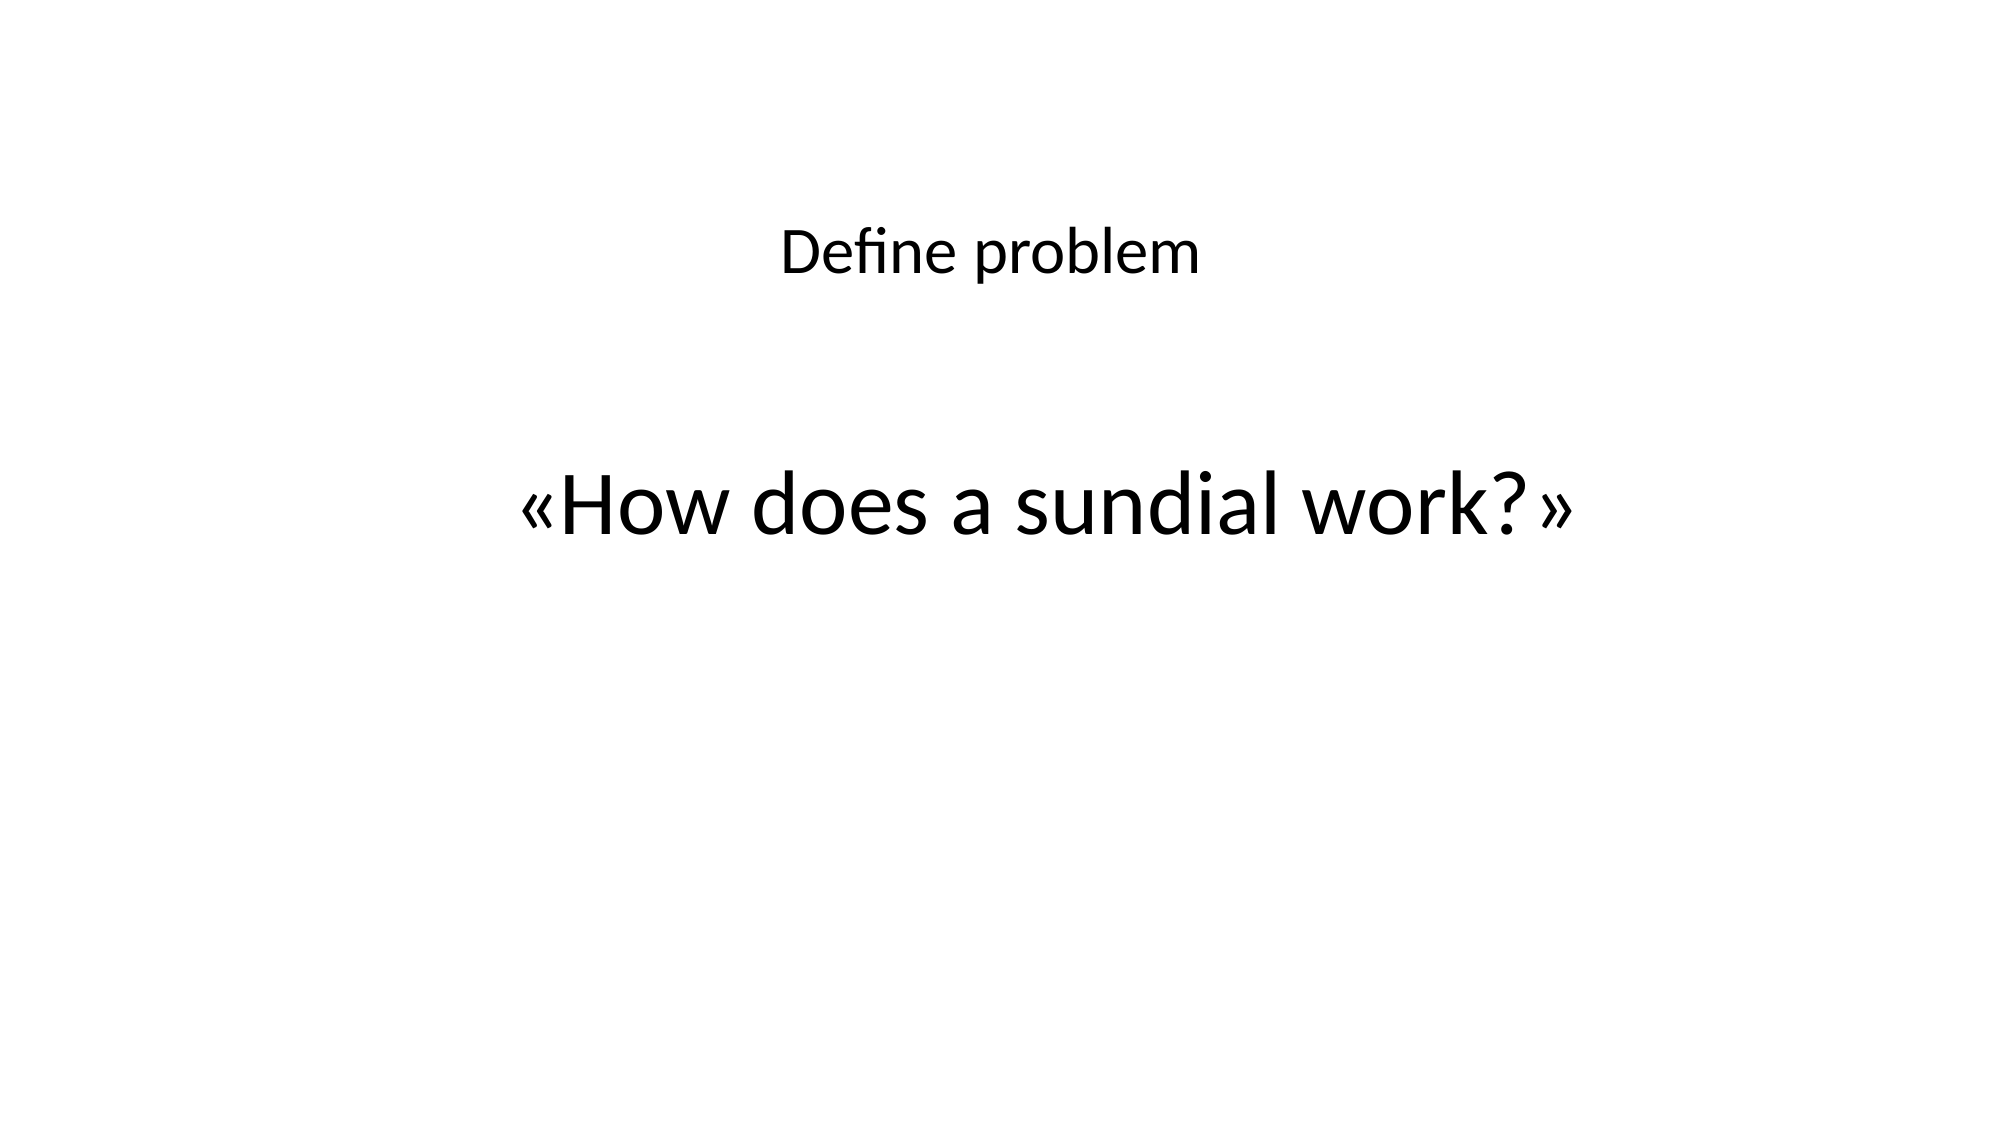

Define problem
«Ηow does a sundial work?»